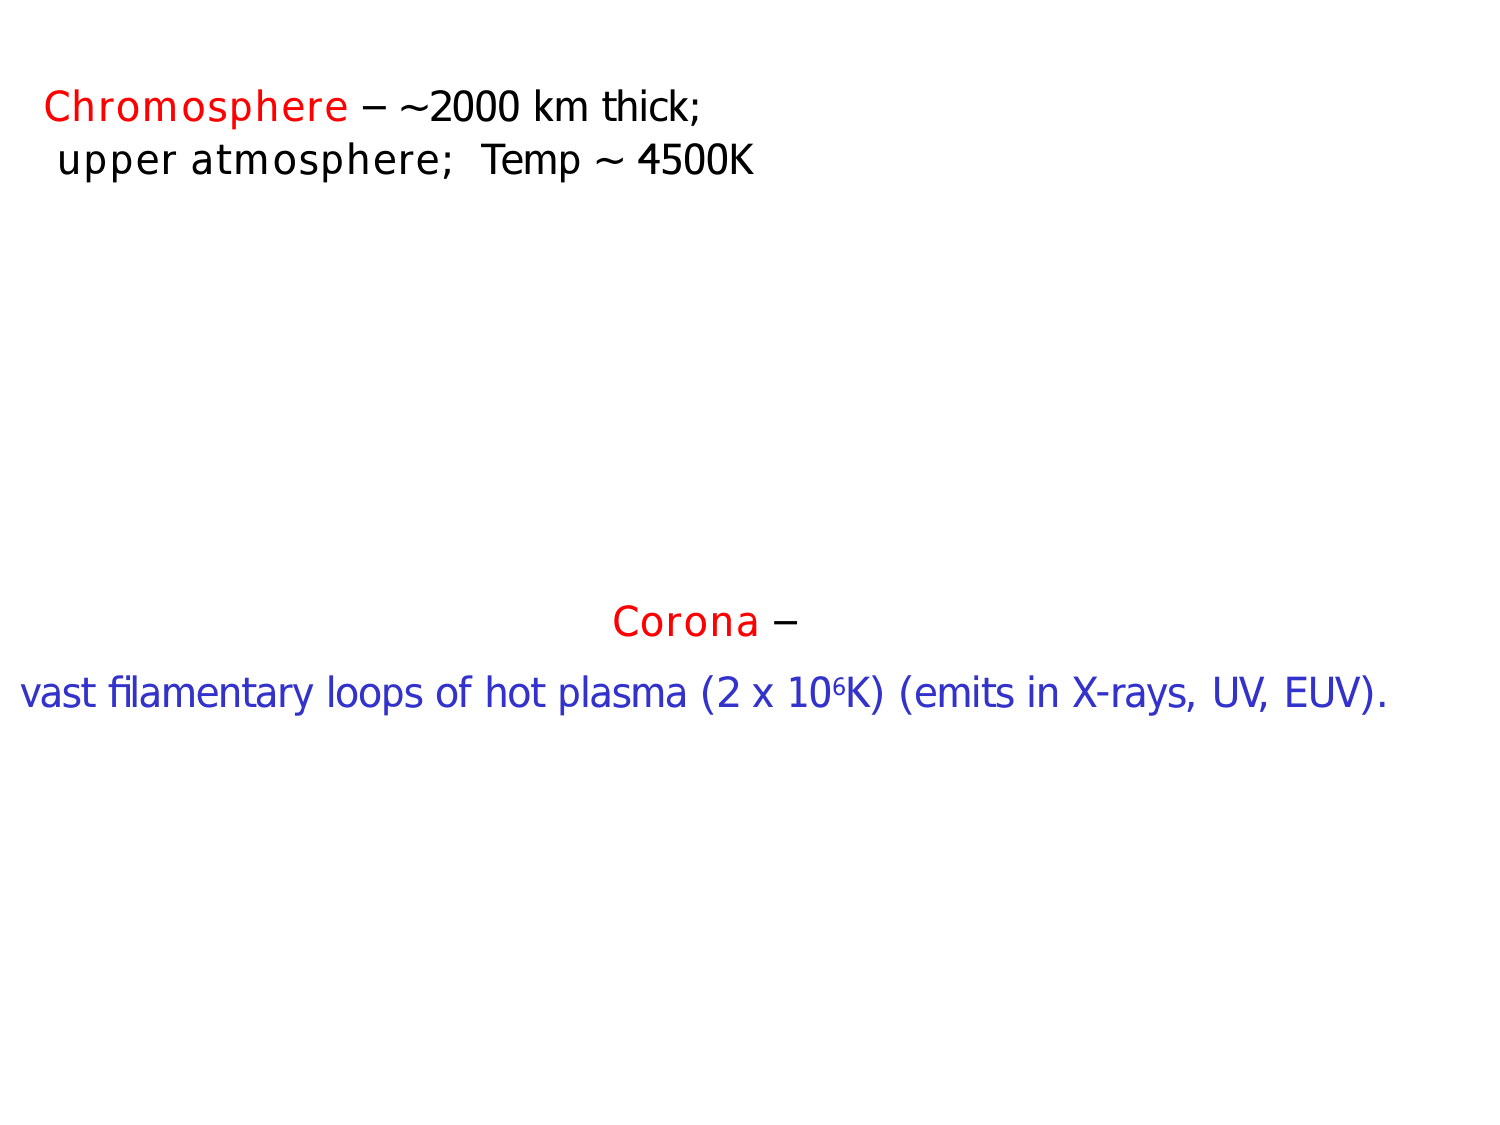

Chromosphere – ~2000 km thick;
 upper atmosphere;  Temp ~ 4500K

Corona –
vast filamentary loops of hot plasma (2 x 106K) (emits in X-rays, UV, EUV).